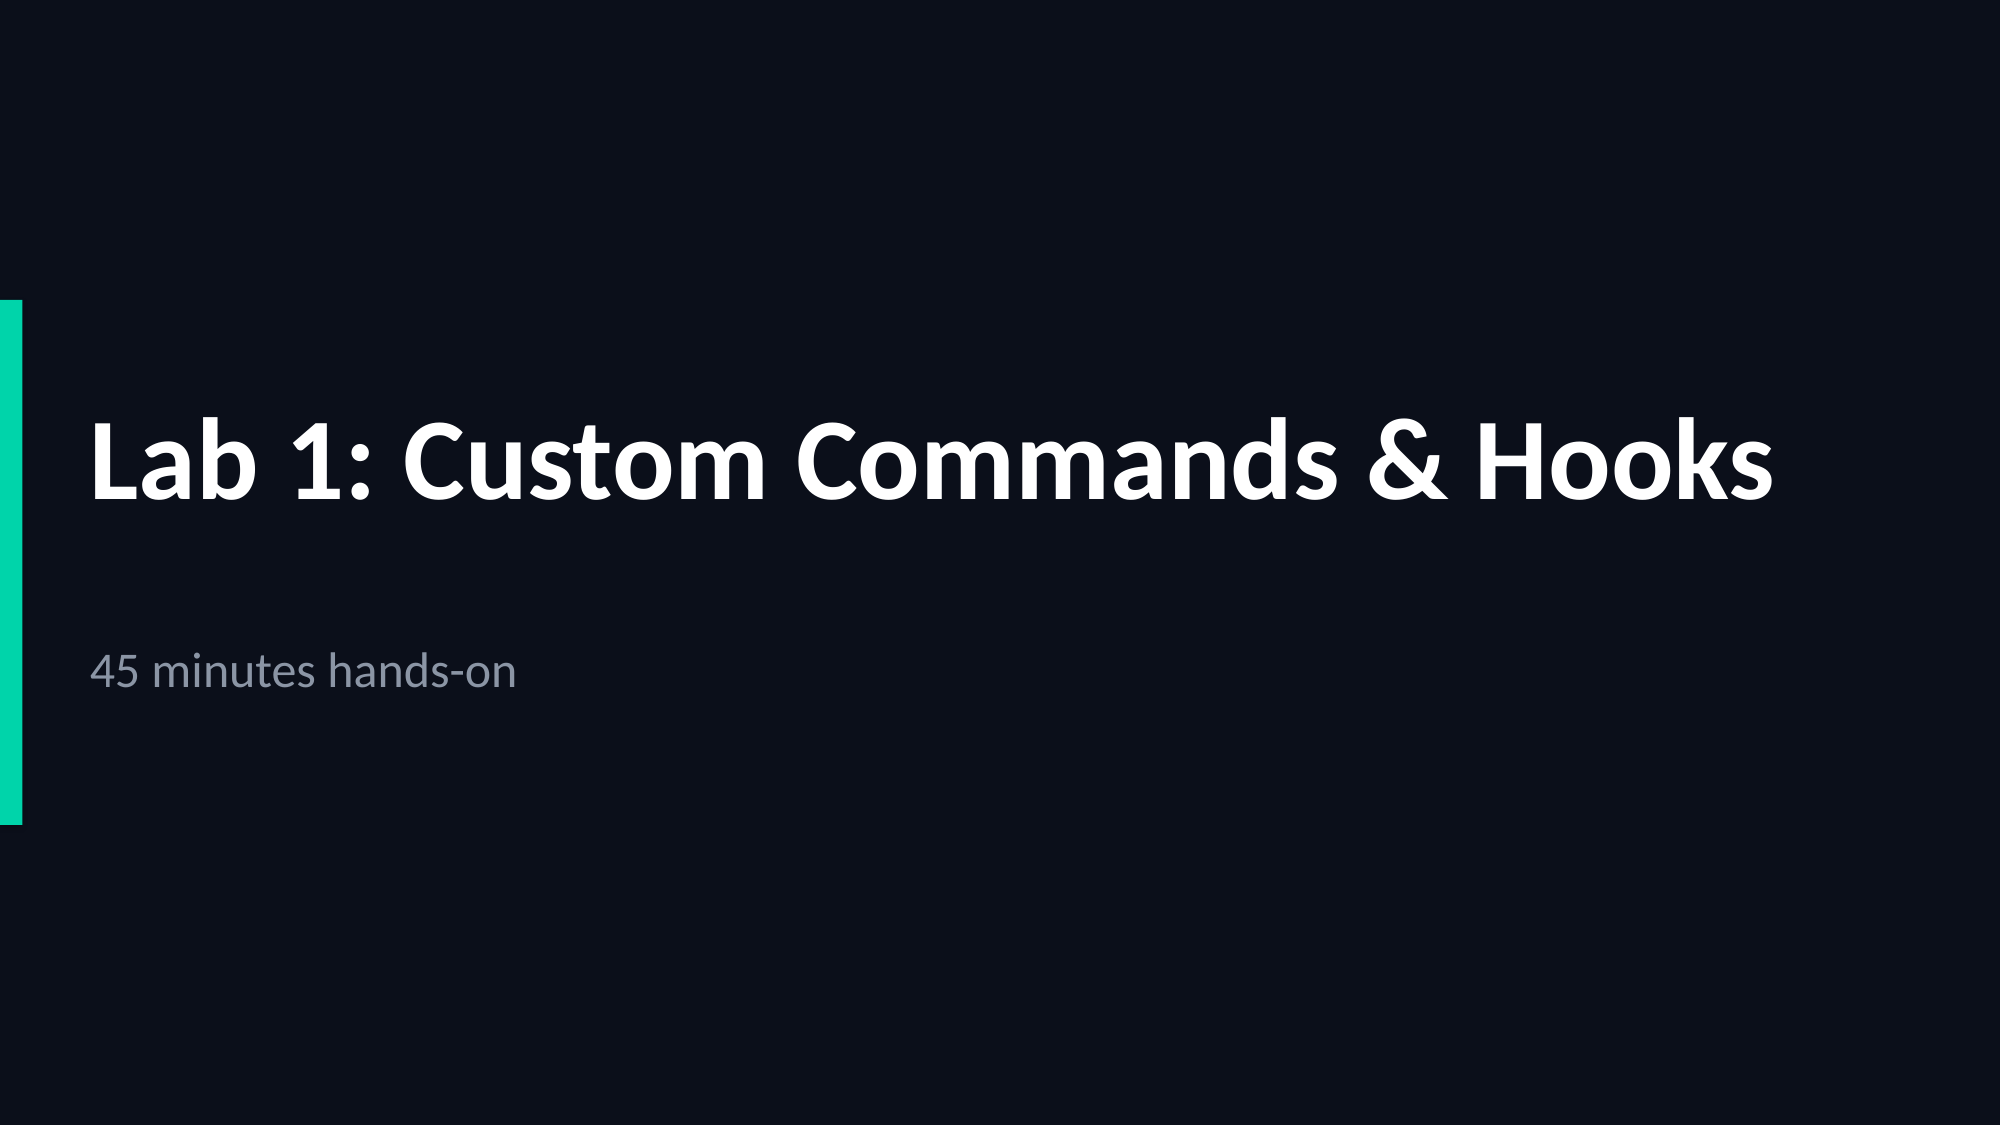

Lab 1: Custom Commands & Hooks
45 minutes hands-on